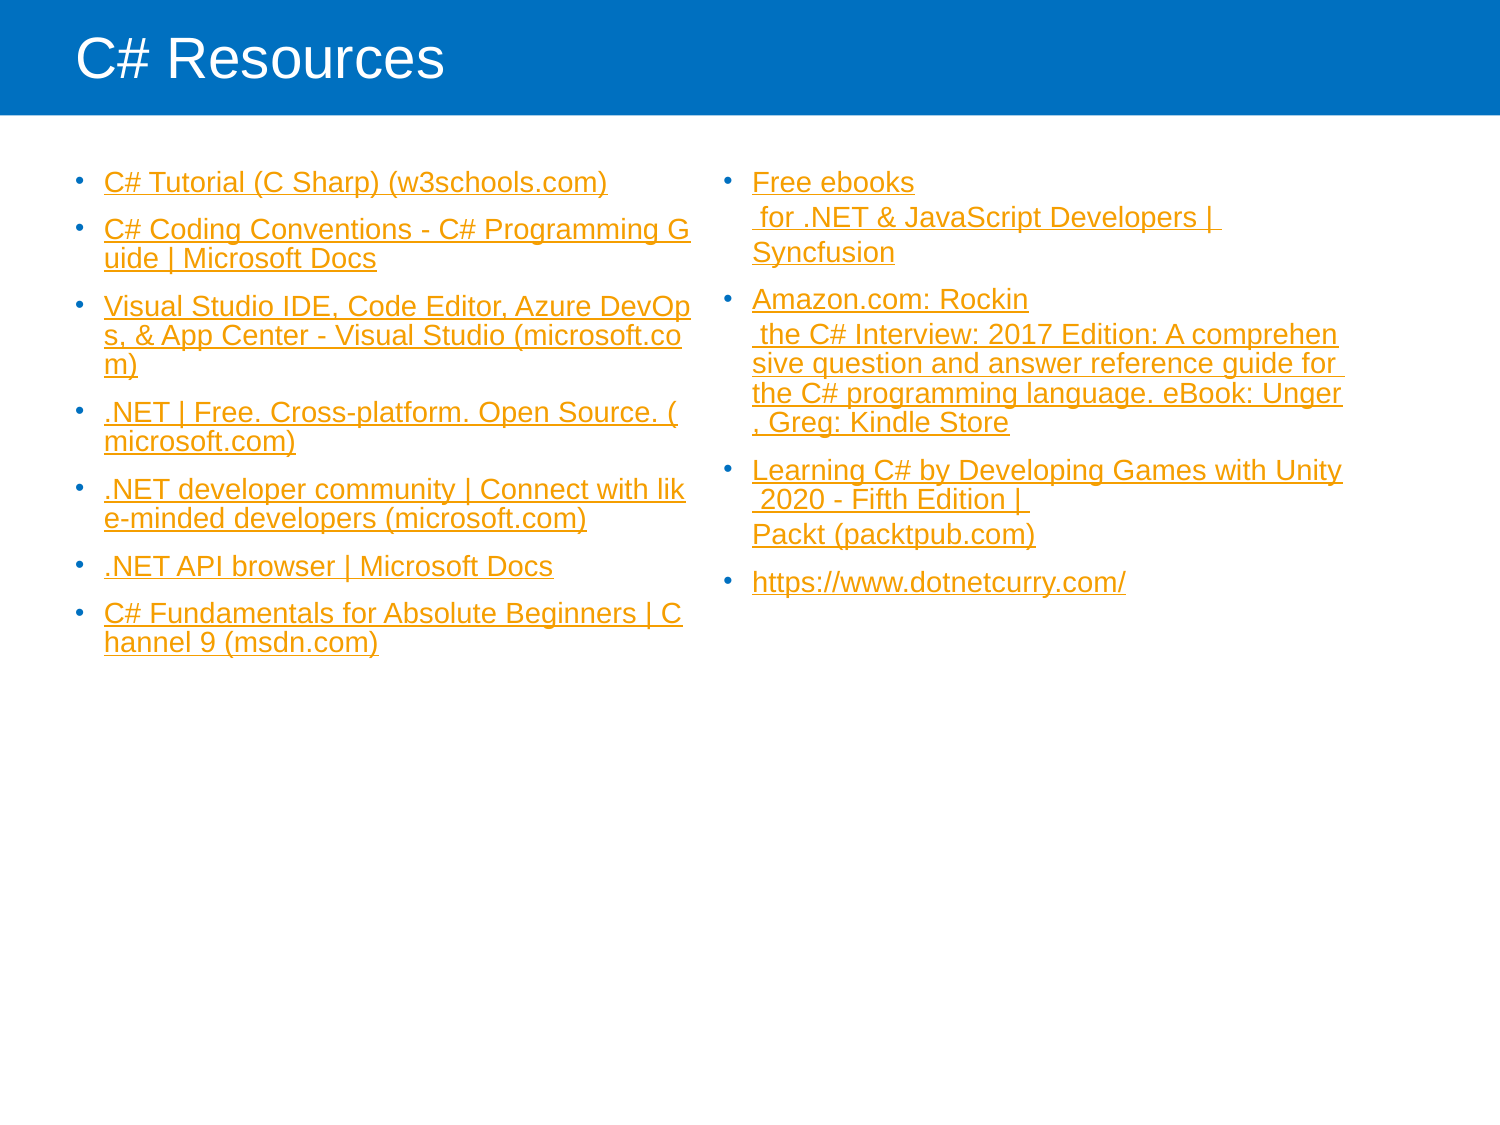

# C# Resources
C# Tutorial (C Sharp) (w3schools.com)
C# Coding Conventions - C# Programming Guide | Microsoft Docs
Visual Studio IDE, Code Editor, Azure DevOps, & App Center - Visual Studio (microsoft.com)
.NET | Free. Cross-platform. Open Source. (microsoft.com)
.NET developer community | Connect with like-minded developers (microsoft.com)
.NET API browser | Microsoft Docs
C# Fundamentals for Absolute Beginners | Channel 9 (msdn.com)
Free ebooks for .NET & JavaScript Developers | Syncfusion
Amazon.com: Rockin the C# Interview: 2017 Edition: A comprehensive question and answer reference guide for the C# programming language. eBook: Unger, Greg: Kindle Store
Learning C# by Developing Games with Unity 2020 - Fifth Edition | Packt (packtpub.com)
https://www.dotnetcurry.com/